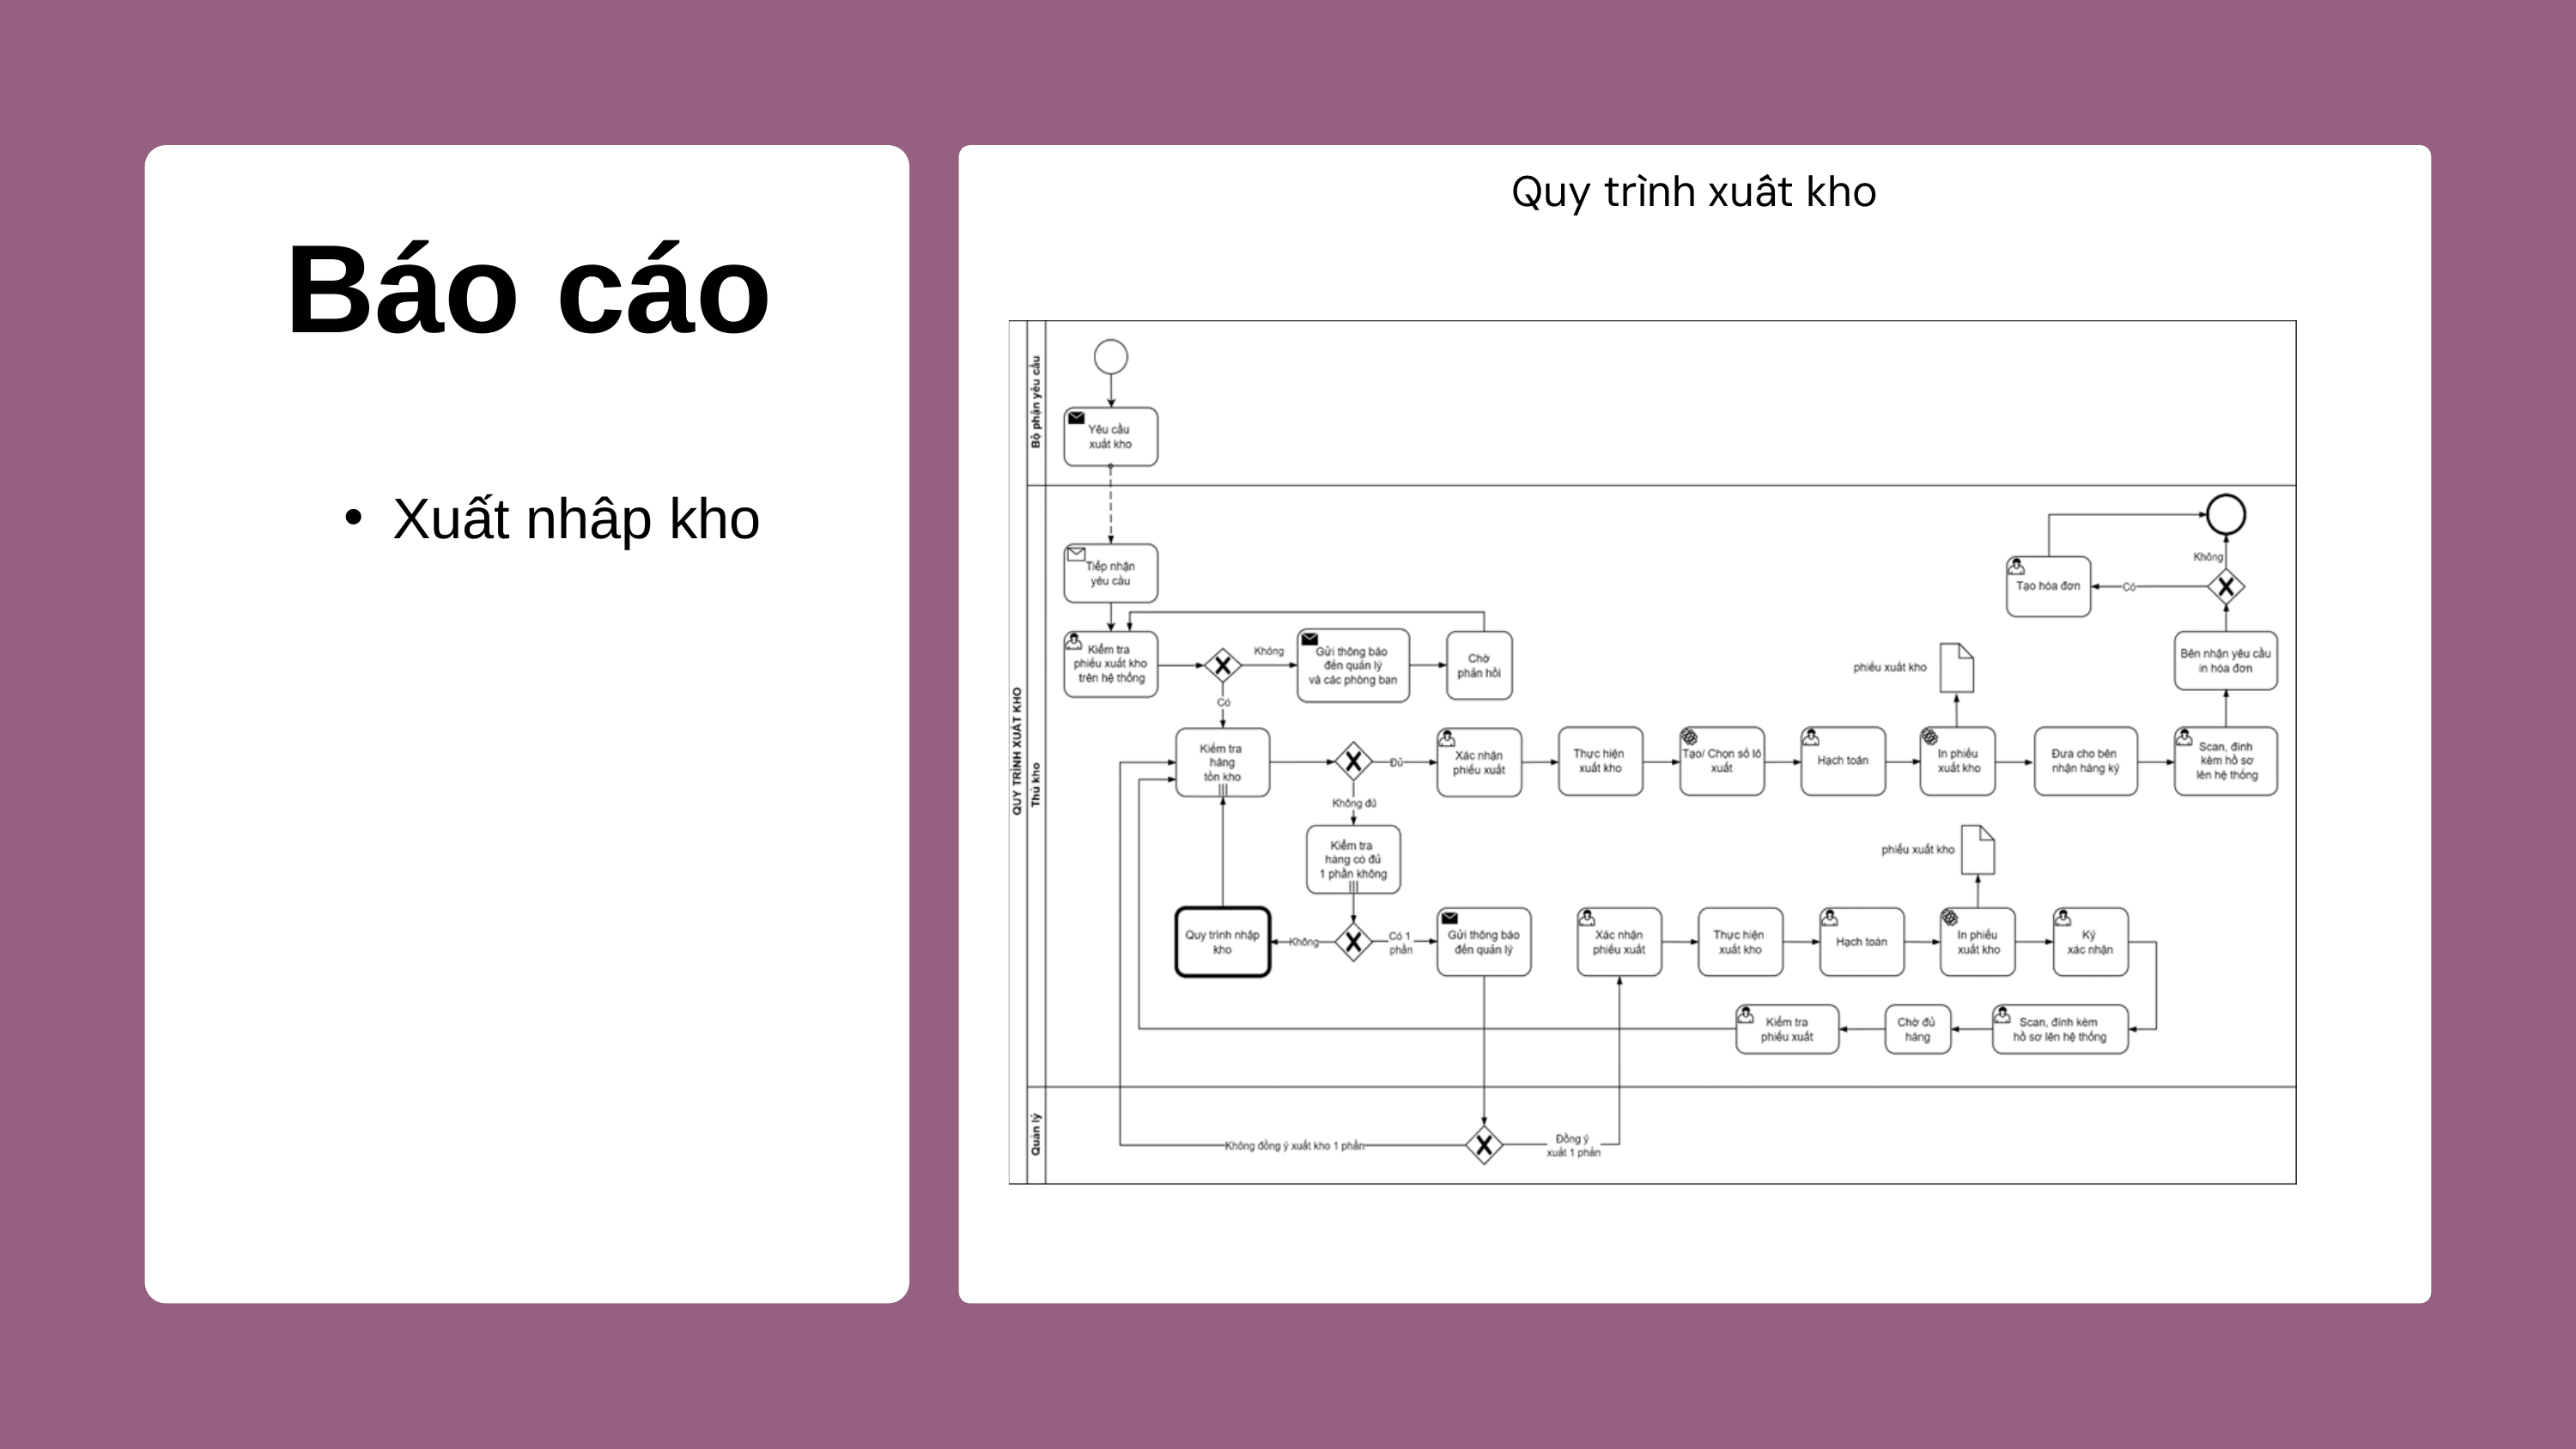

Quy trình xuất kho
Báo cáo

Xuất nhâp kho